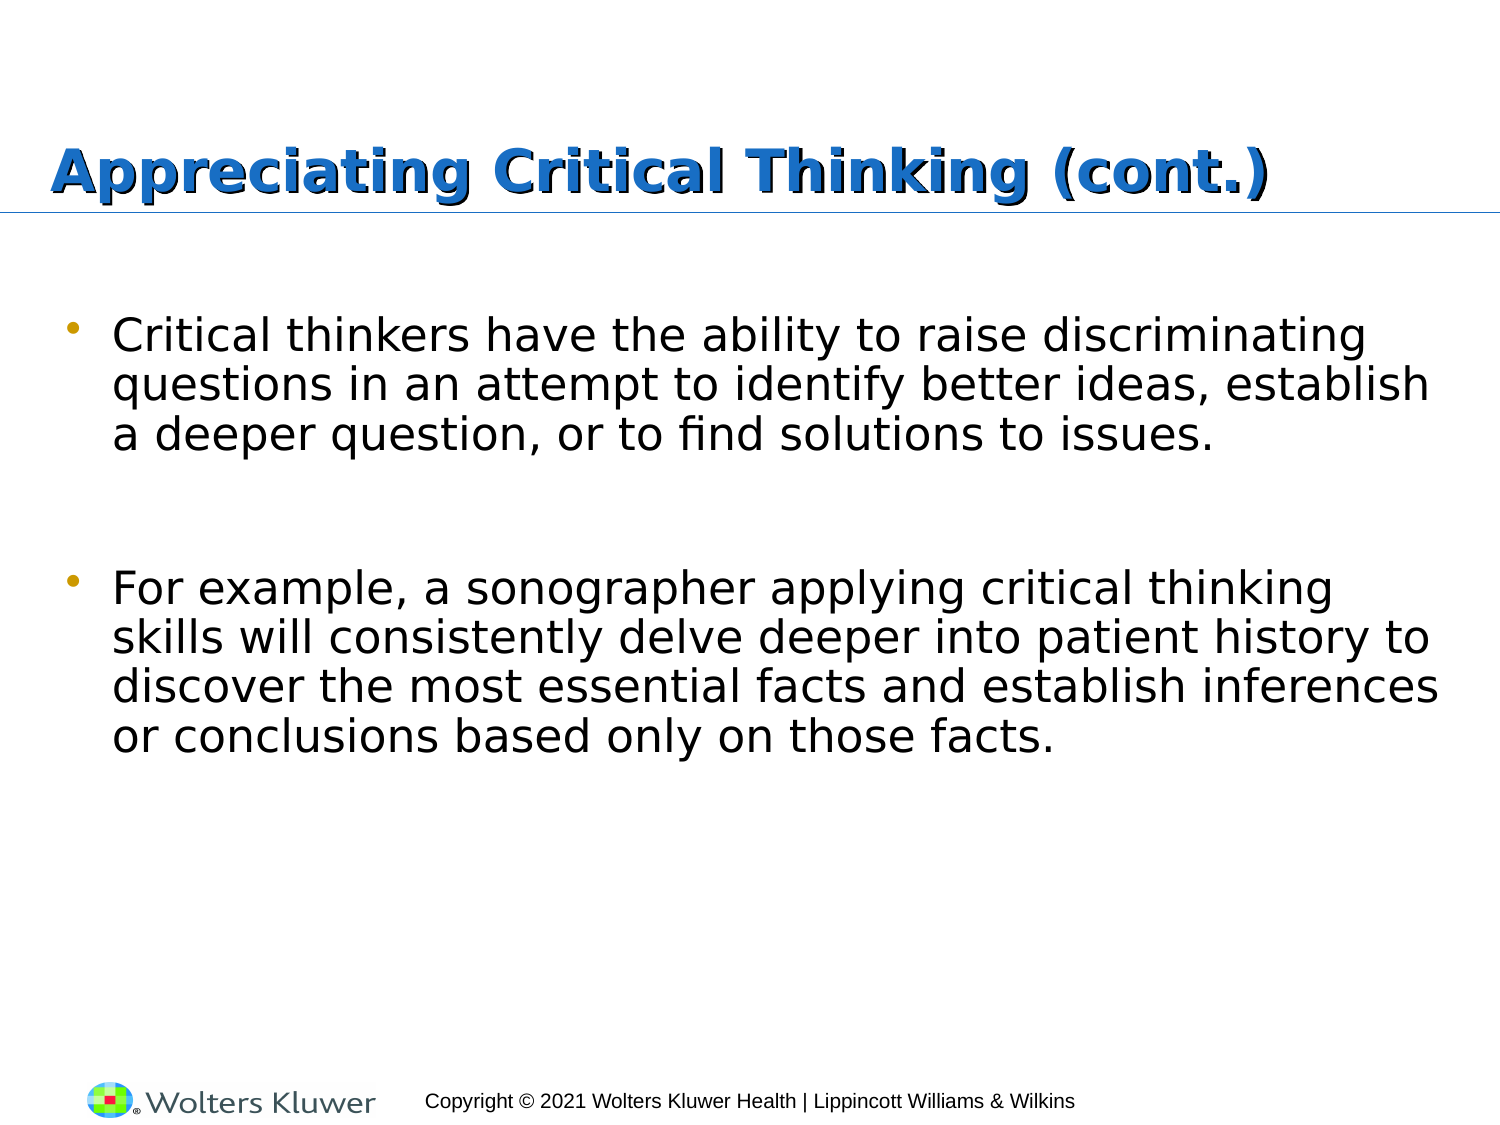

# Appreciating Critical Thinking (cont.)
Critical thinkers have the ability to raise discriminating questions in an attempt to identify better ideas, establish a deeper question, or to find solutions to issues.

For example, a sonographer applying critical thinking skills will consistently delve deeper into patient history to discover the most essential facts and establish inferences or conclusions based only on those facts.